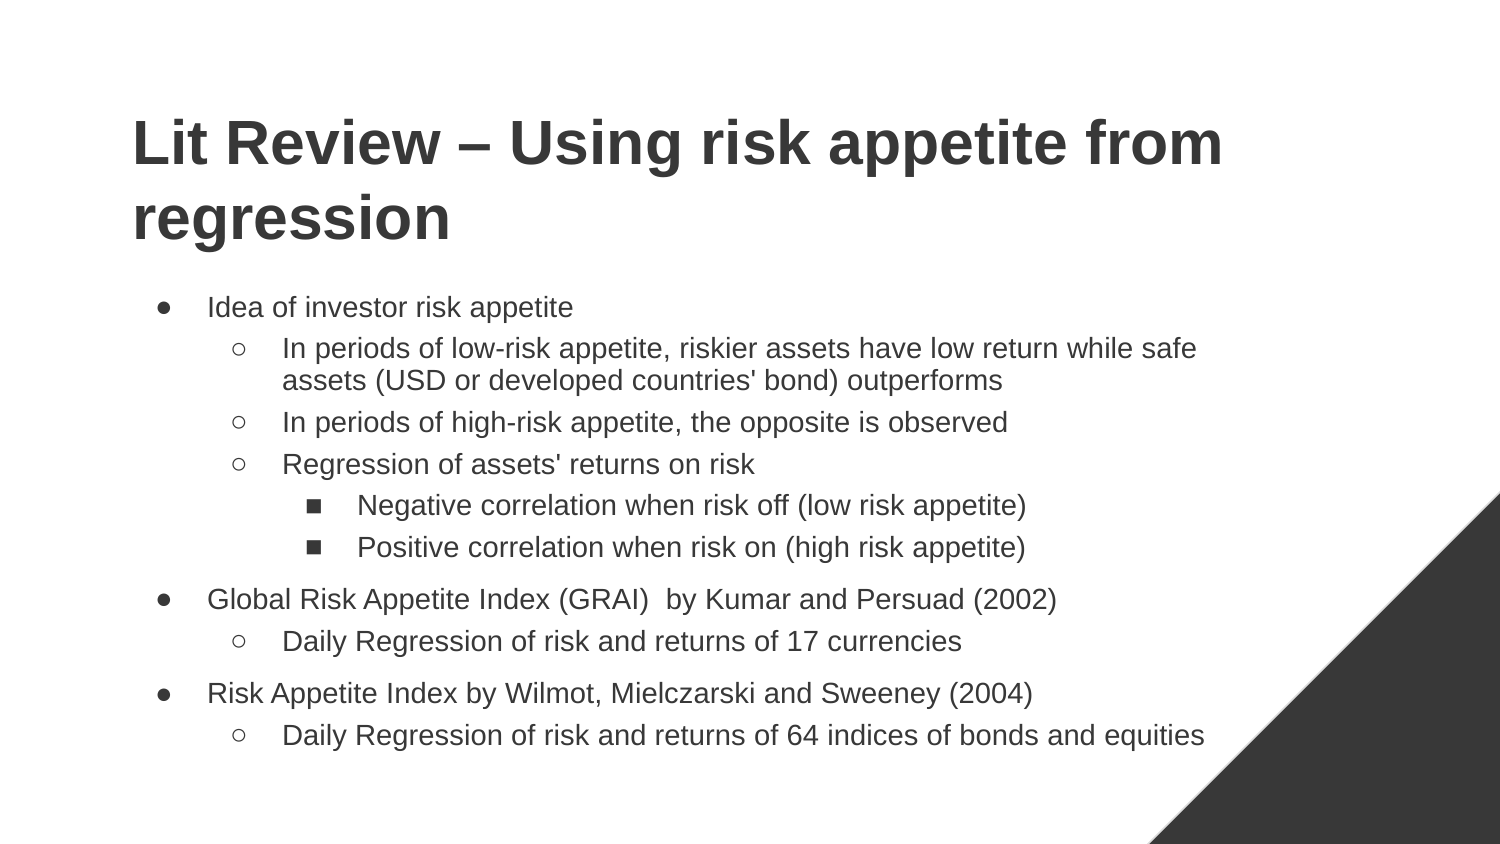

# Lit Review – Using risk appetite from regression
Idea of investor risk appetite
In periods of low-risk appetite, riskier assets have low return while safe assets (USD or developed countries' bond) outperforms
In periods of high-risk appetite, the opposite is observed
Regression of assets' returns on risk
Negative correlation when risk off (low risk appetite)
Positive correlation when risk on (high risk appetite)
Global Risk Appetite Index (GRAI)  by Kumar and Persuad (2002)
Daily Regression of risk and returns of 17 currencies
Risk Appetite Index by Wilmot, Mielczarski and Sweeney (2004)
Daily Regression of risk and returns of 64 indices of bonds and equities